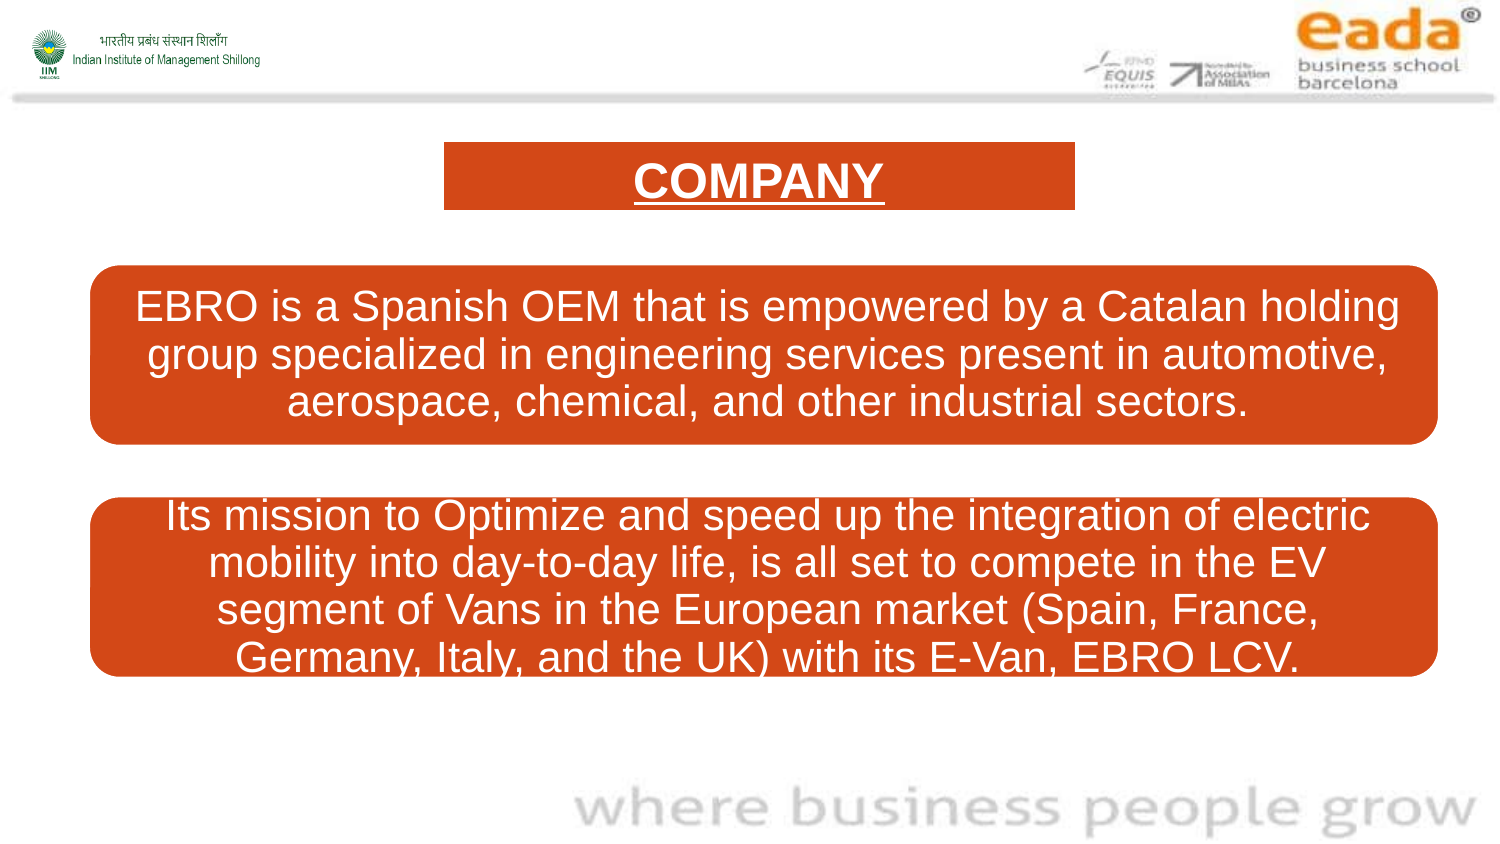

COMPANY
EBRO is a Spanish OEM that is empowered by a Catalan holding group specialized in engineering services present in automotive, aerospace, chemical, and other industrial sectors.
Its mission to Optimize and speed up the integration of electric mobility into day-to-day life, is all set to compete in the EV segment of Vans in the European market (Spain, France, Germany, Italy, and the UK) with its E-Van, EBRO LCV.

.